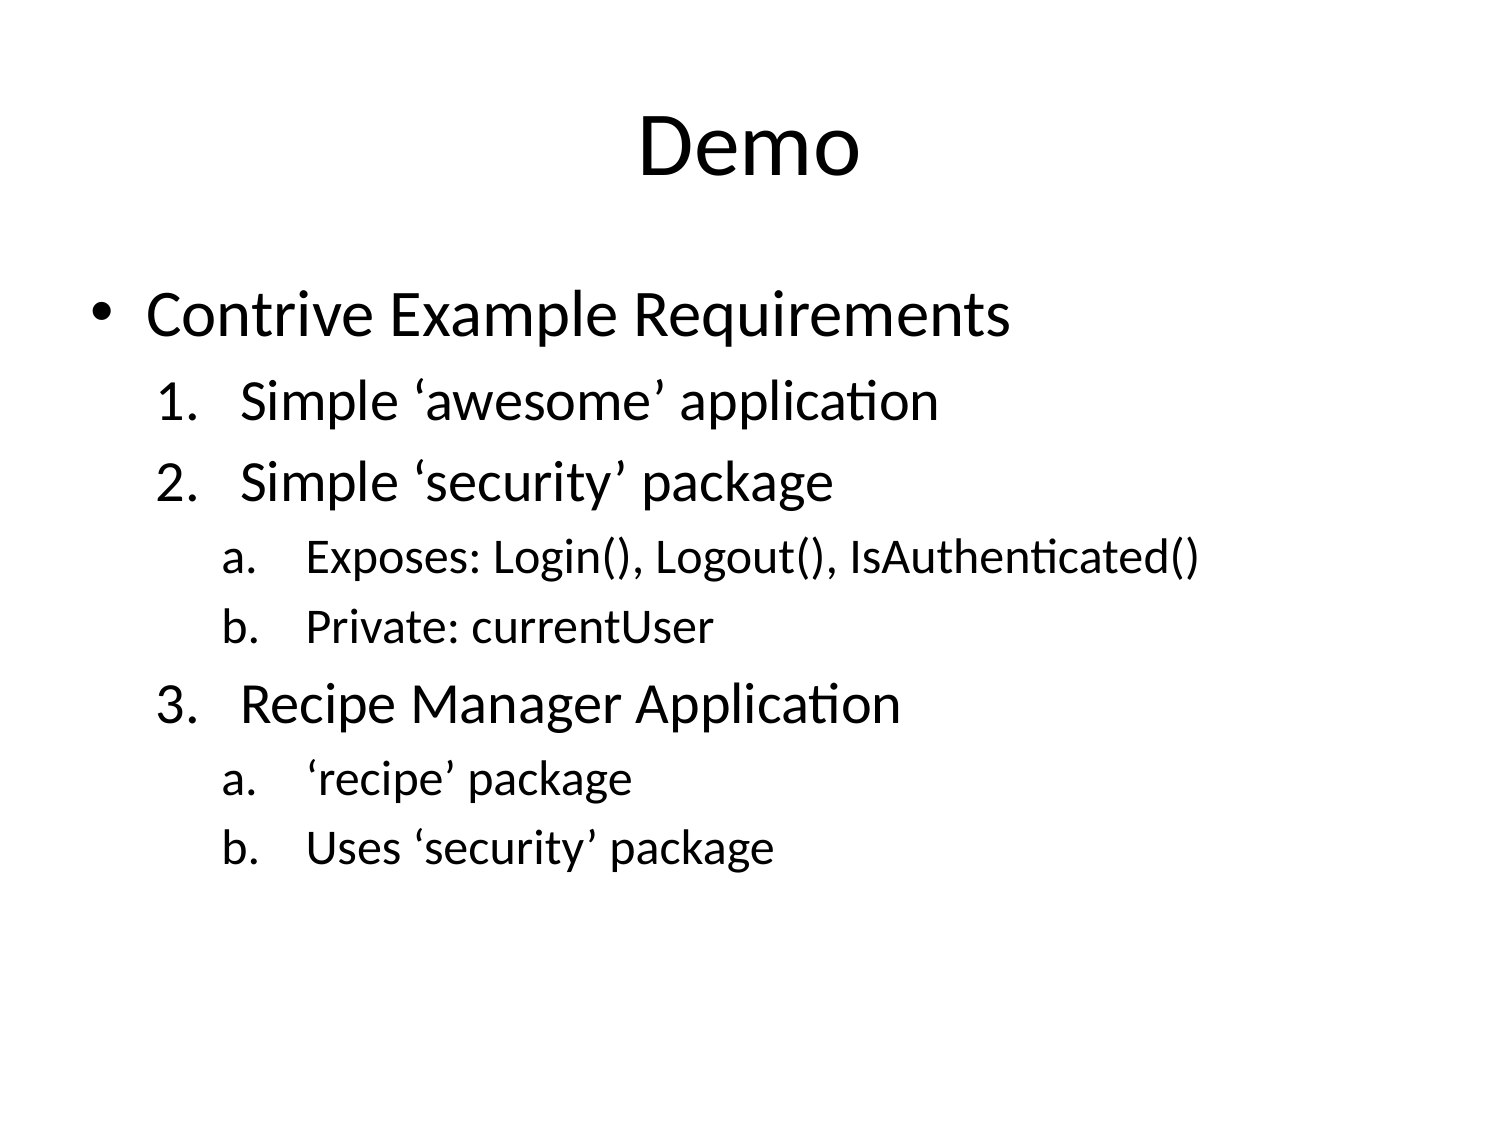

# Demo
Contrive Example Requirements
Simple ‘awesome’ application
Simple ‘security’ package
Exposes: Login(), Logout(), IsAuthenticated()
Private: currentUser
Recipe Manager Application
‘recipe’ package
Uses ‘security’ package